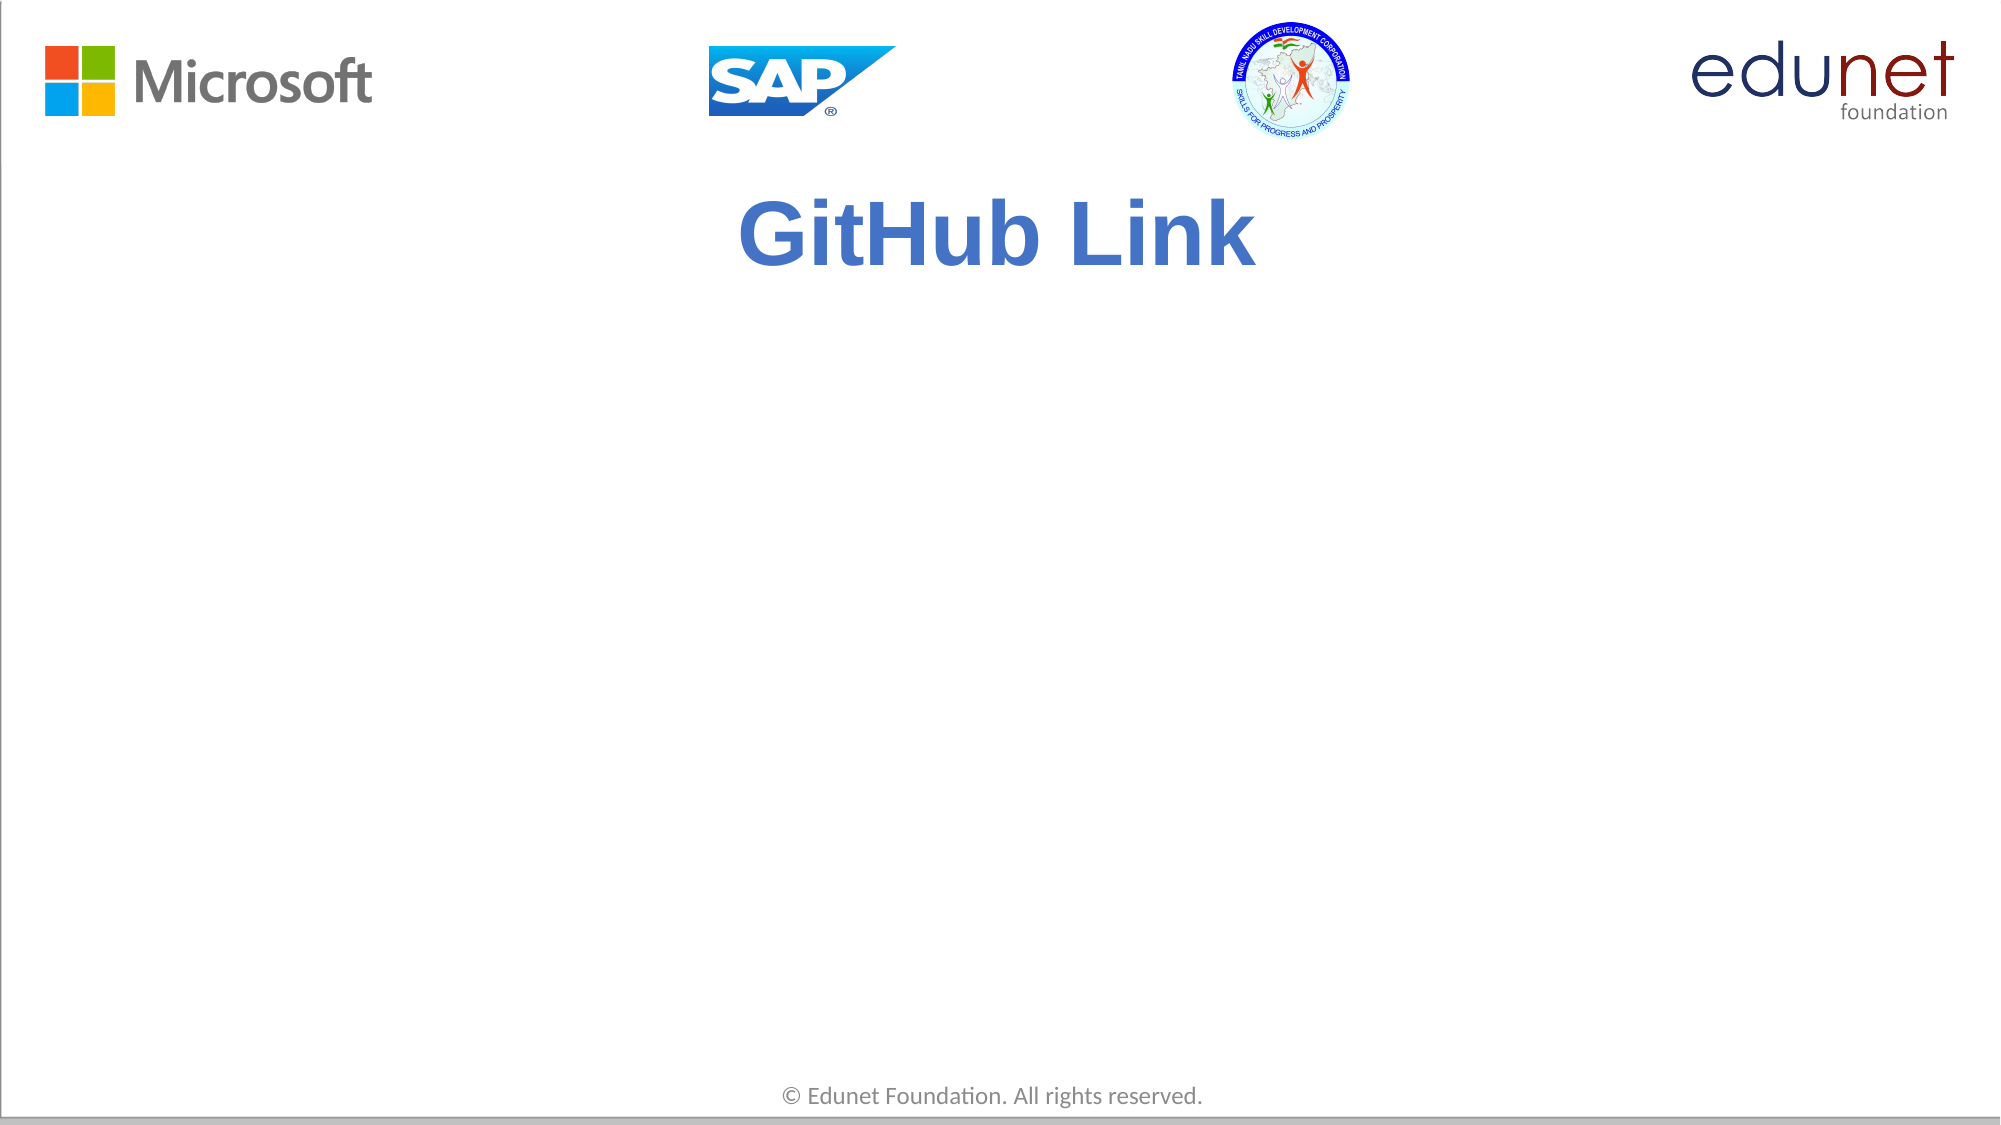

# GitHub Link

© Edunet Foundation. All rights reserved.